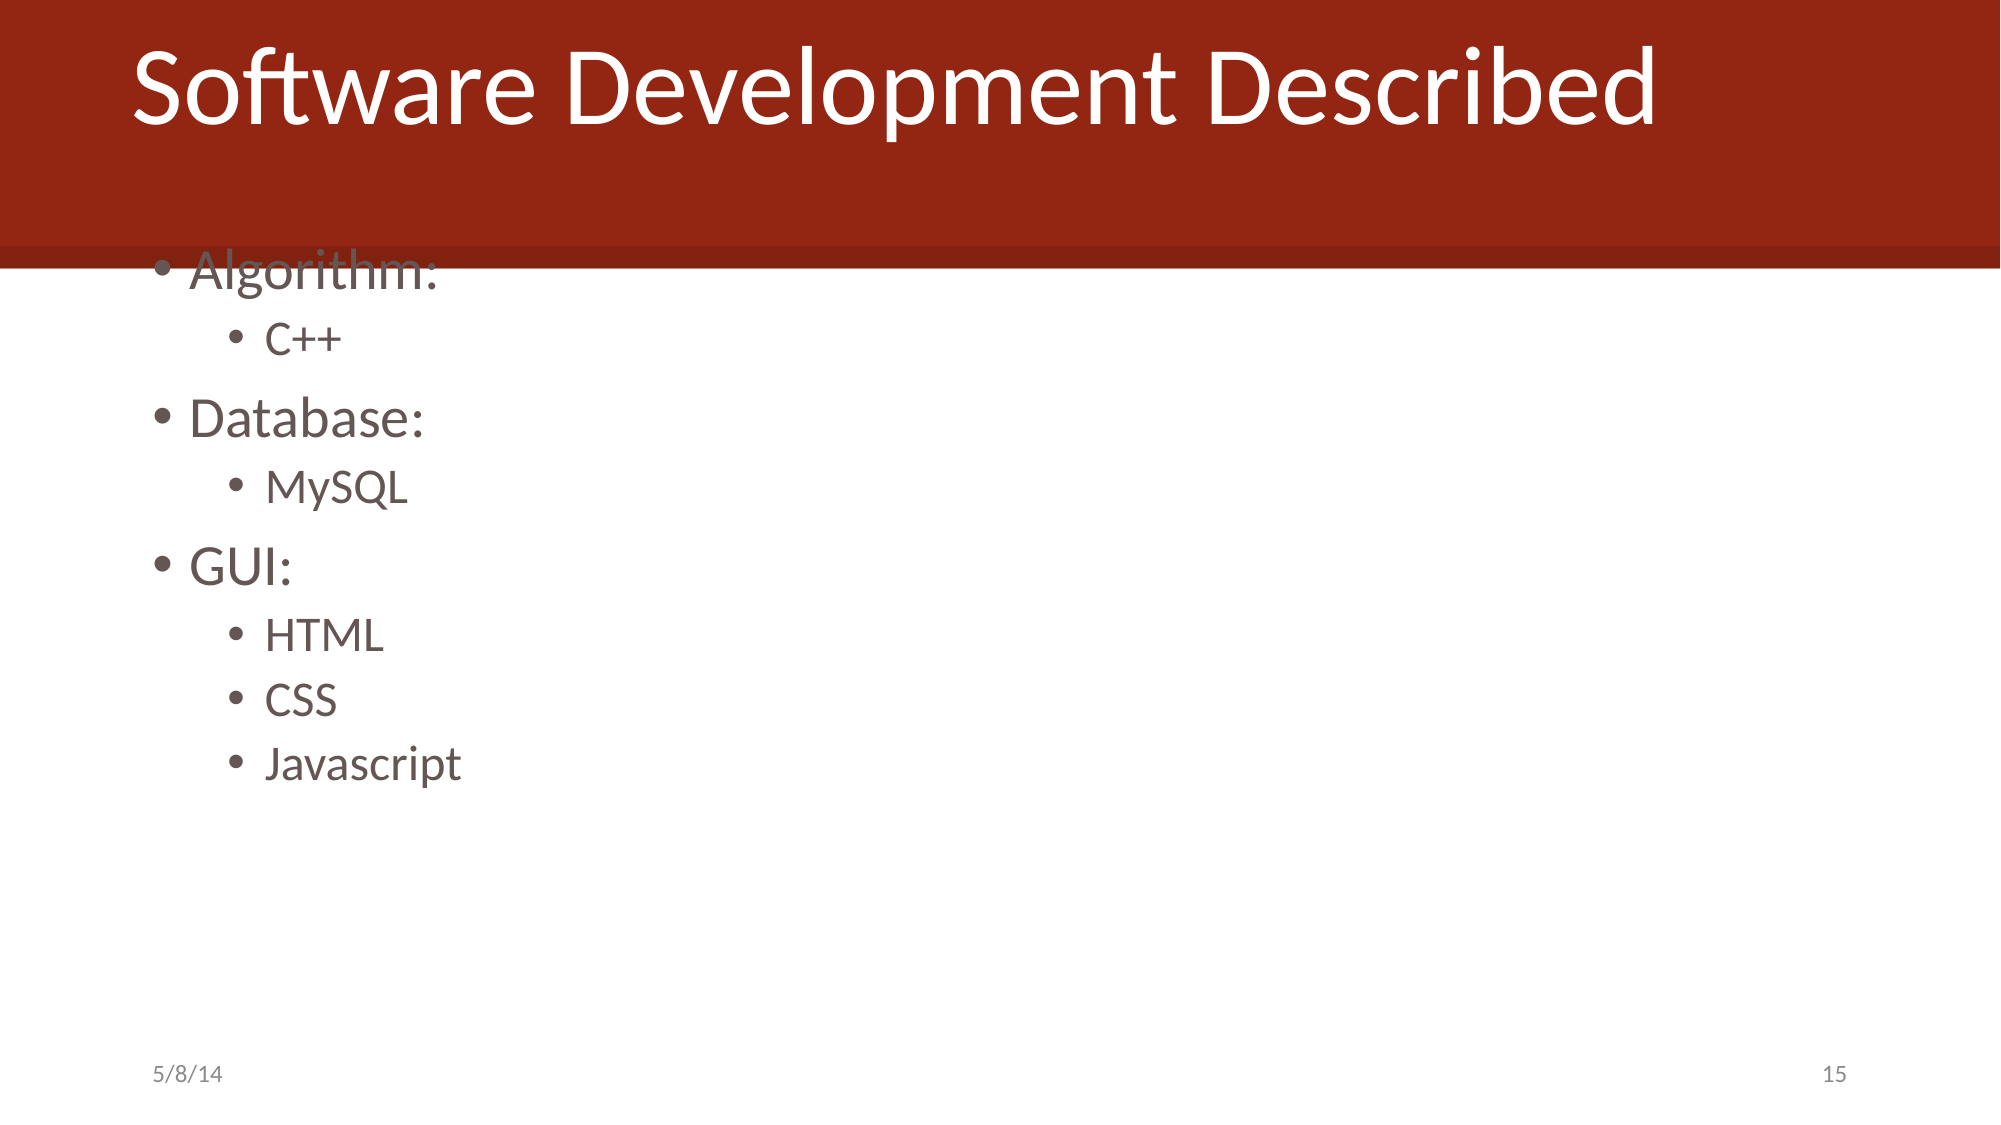

# Software Development Described
Algorithm:
C++
Database:
MySQL
GUI:
HTML
CSS
Javascript
5/8/14
15